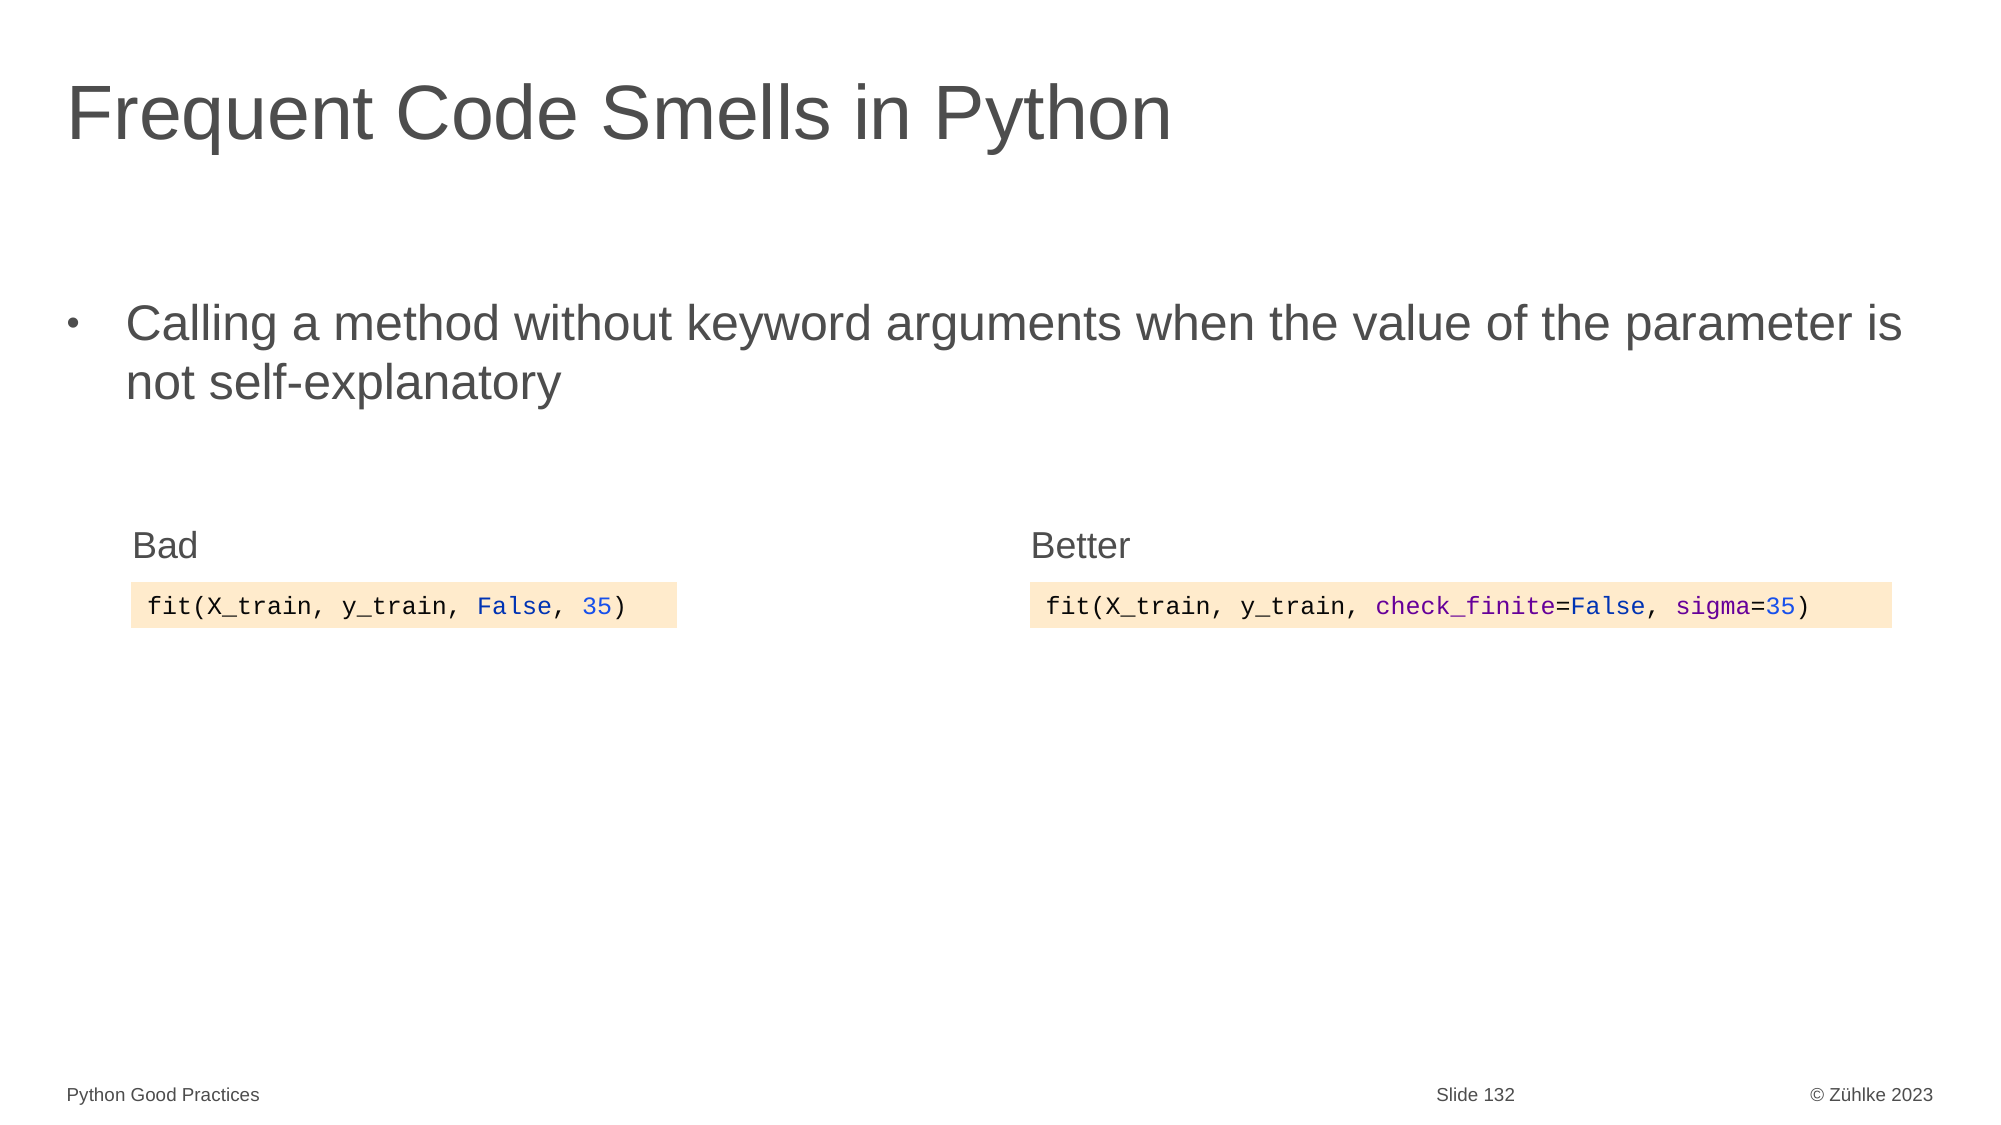

# Frequent Code Smells in Python

Calling a method without keyword arguments when the value of the parameter is not self-explanatory

Better
Bad
fit(X_train, y_train, False, 35)
fit(X_train, y_train, check_finite=False, sigma=35)